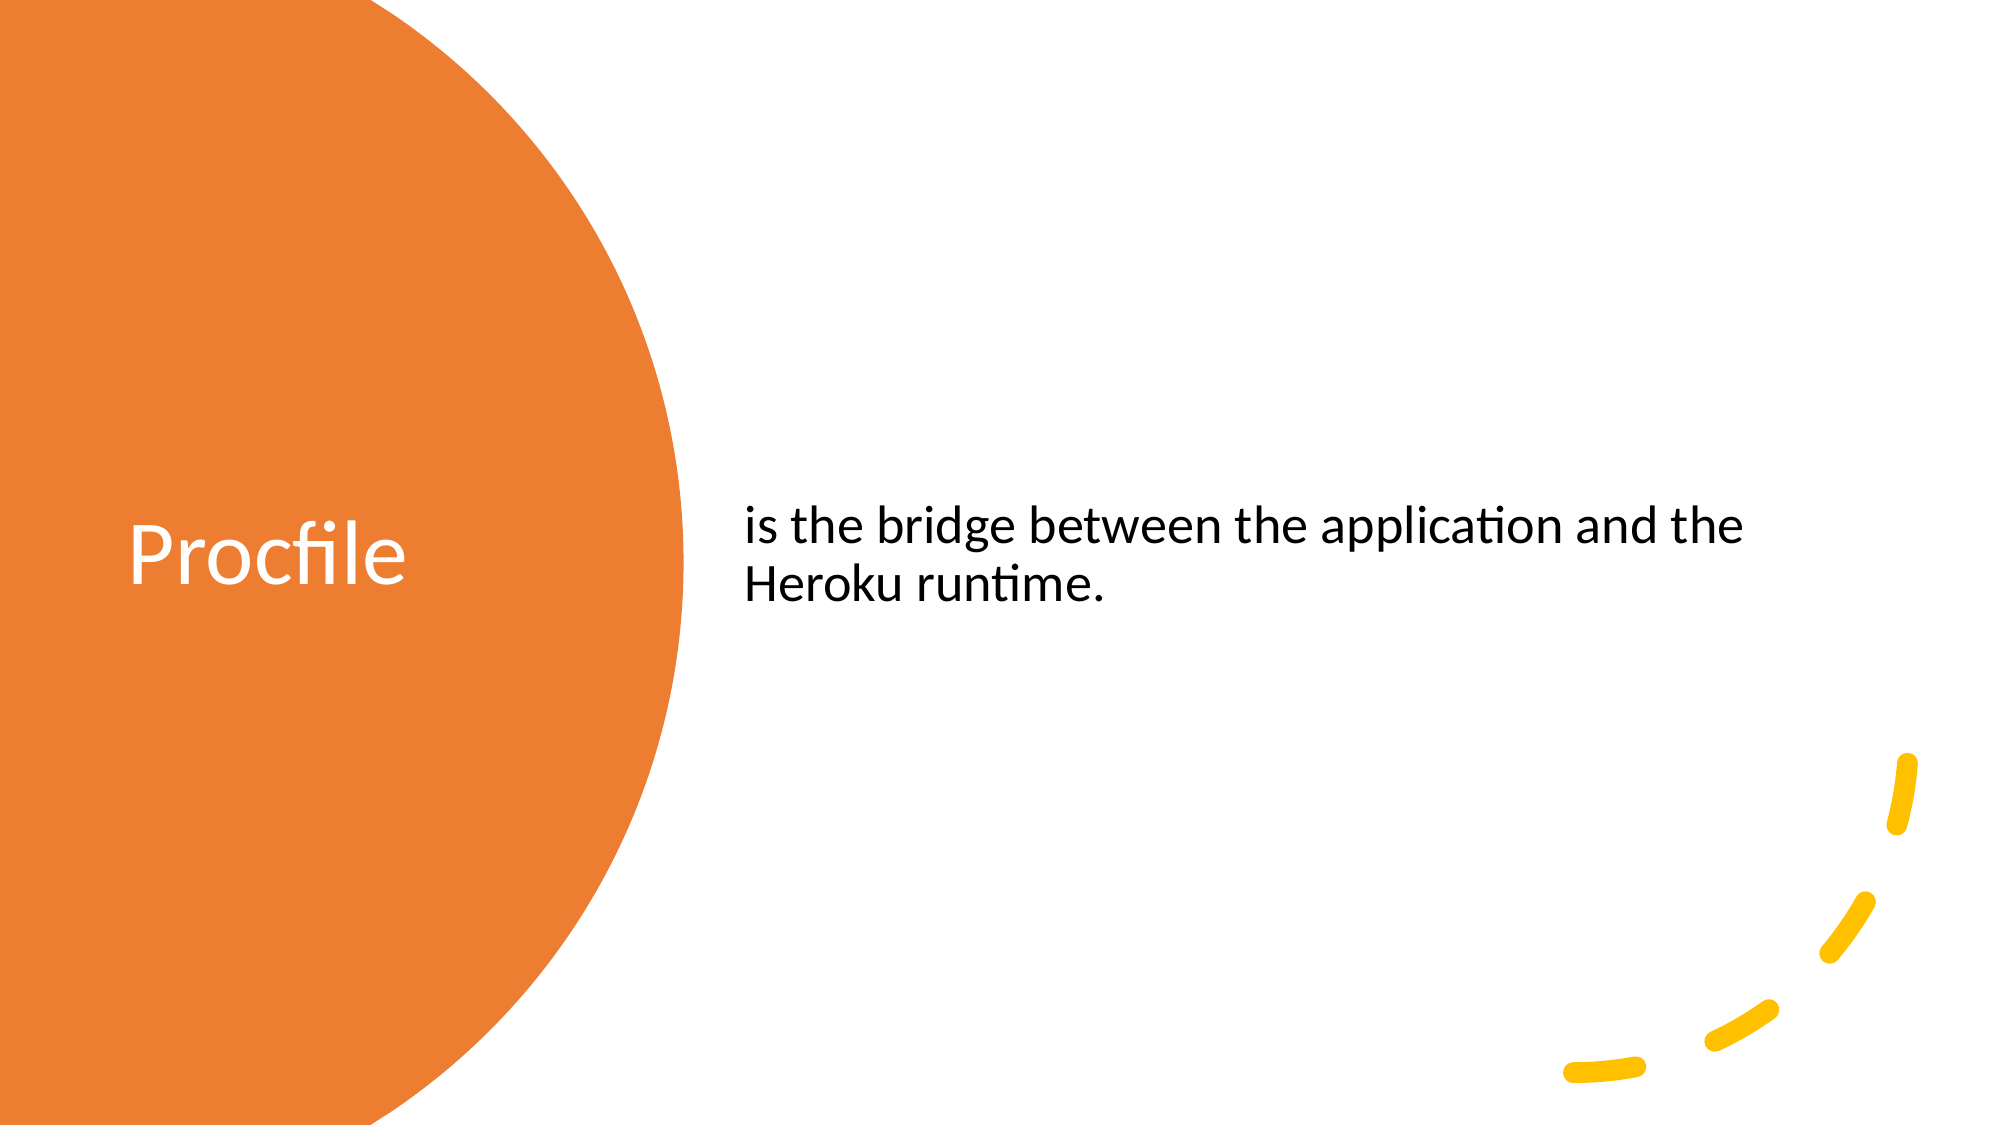

is the bridge between the application and the Heroku runtime.
# Procfile